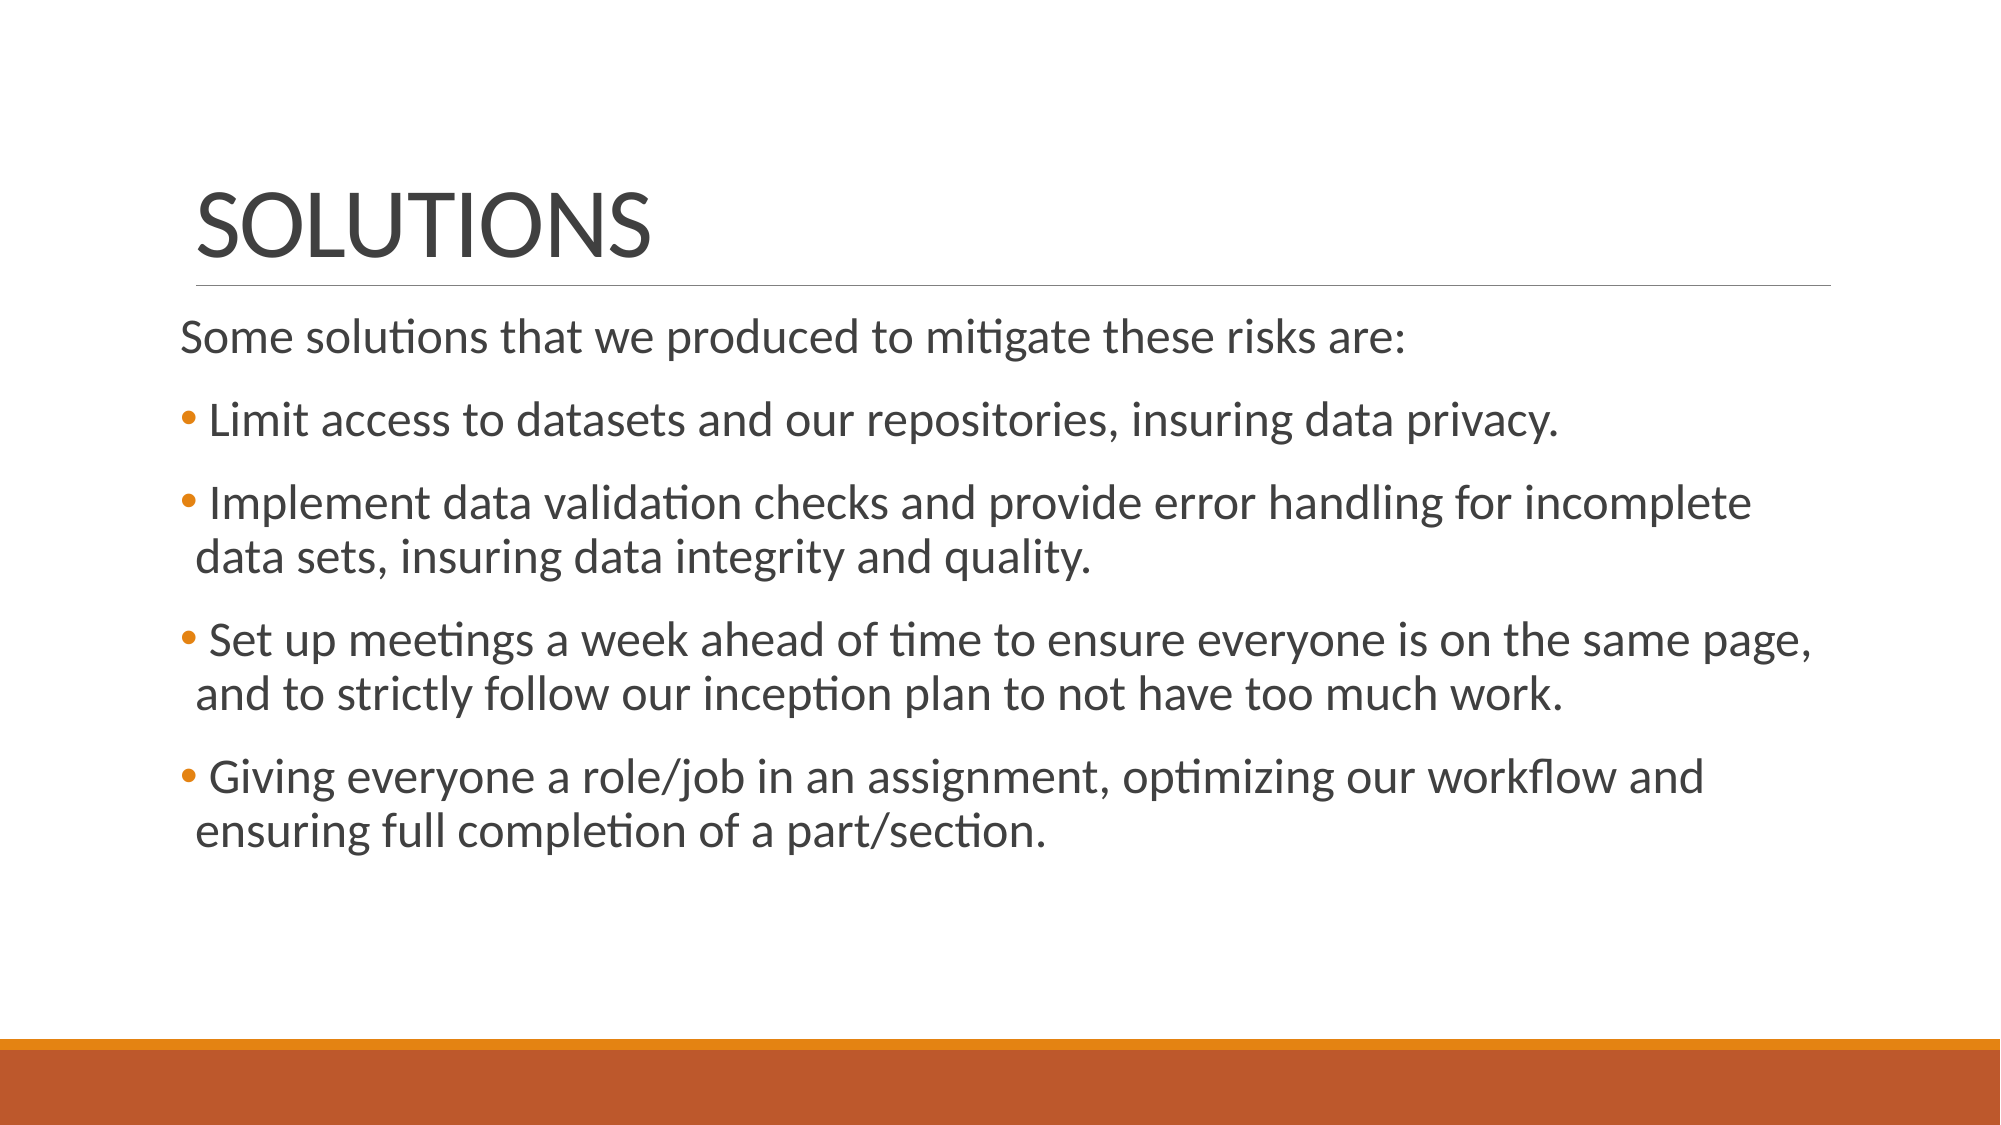

# SOLUTIONS
Some solutions that we produced to mitigate these risks are:
 Limit access to datasets and our repositories, insuring data privacy.
 Implement data validation checks and provide error handling for incomplete data sets, insuring data integrity and quality.
 Set up meetings a week ahead of time to ensure everyone is on the same page, and to strictly follow our inception plan to not have too much work.
 Giving everyone a role/job in an assignment, optimizing our workflow and ensuring full completion of a part/section.